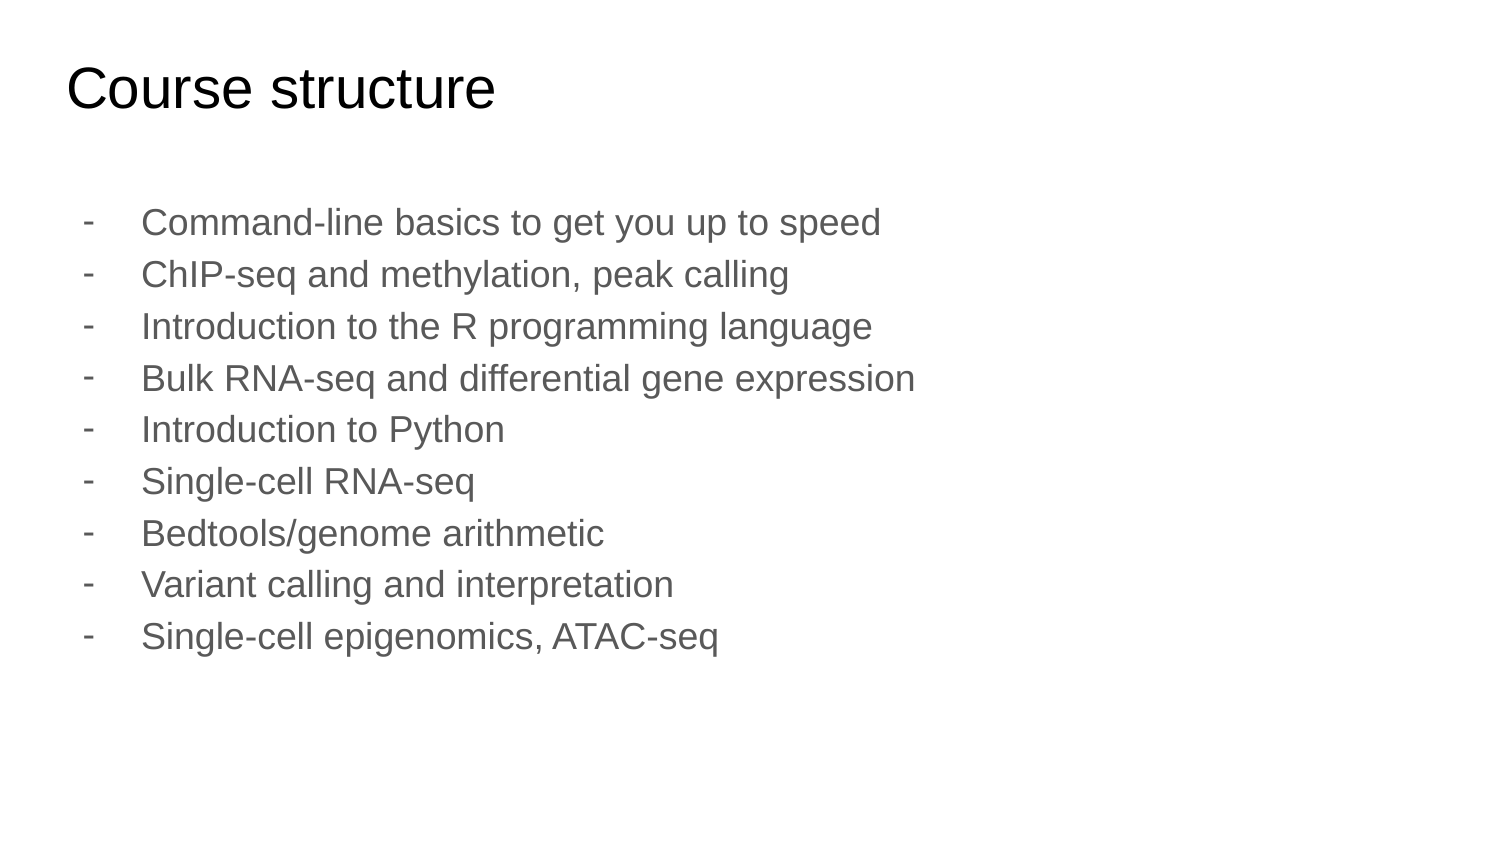

# Course structure
Command-line basics to get you up to speed
ChIP-seq and methylation, peak calling
Introduction to the R programming language
Bulk RNA-seq and differential gene expression
Introduction to Python
Single-cell RNA-seq
Bedtools/genome arithmetic
Variant calling and interpretation
Single-cell epigenomics, ATAC-seq